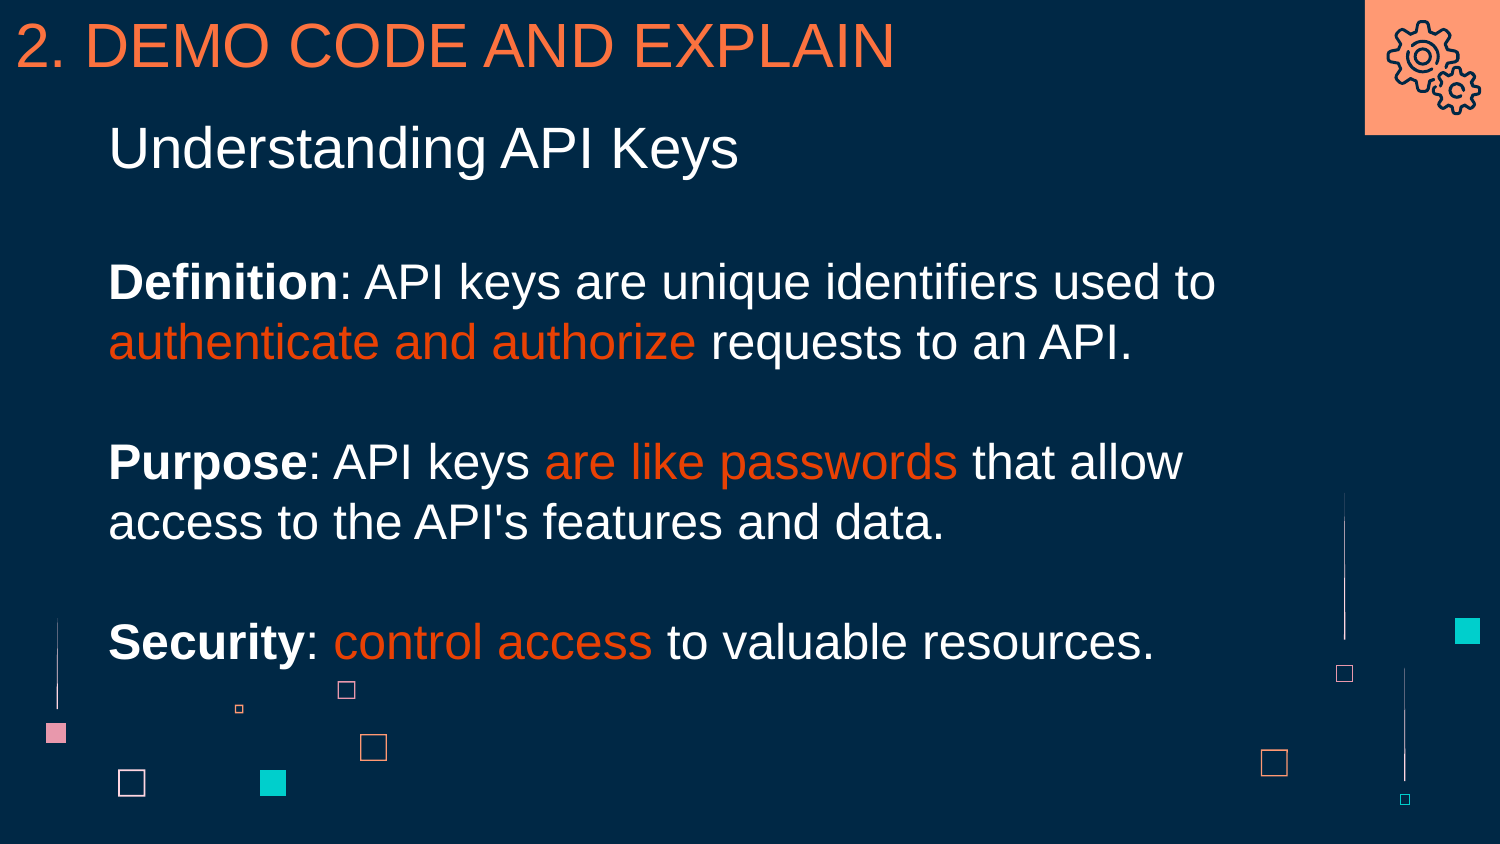

# 2. DEMO CODE AND EXPLAIN

Understanding API Keys

Definition: API keys are unique identifiers used to authenticate and authorize requests to an API.

Purpose: API keys are like passwords that allow access to the API's features and data.

Security: control access to valuable resources.